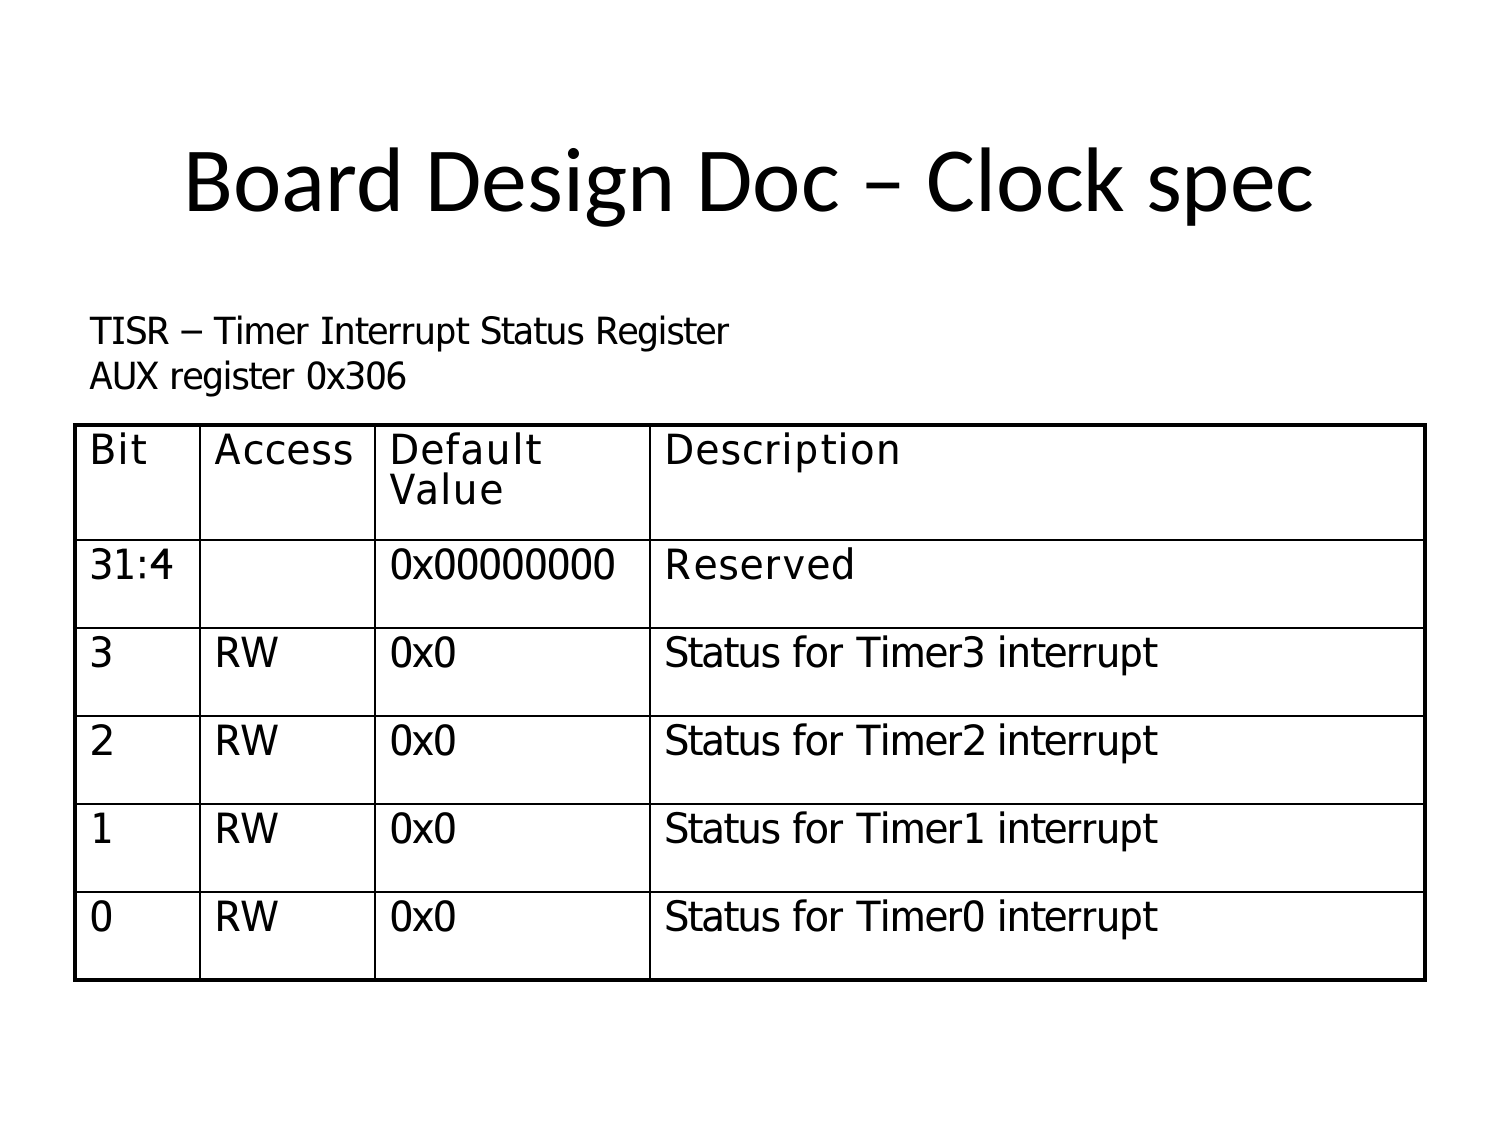

# Board Design Doc – Clock spec
TISR – Timer Interrupt Status Register
AUX register 0x306
| Bit | Access | Default Value | Description |
| --- | --- | --- | --- |
| 31:4 |  | 0x00000000 | Reserved |
| 3 | RW | 0x0 | Status for Timer3 interrupt |
| 2 | RW | 0x0 | Status for Timer2 interrupt |
| 1 | RW | 0x0 | Status for Timer1 interrupt |
| 0 | RW | 0x0 | Status for Timer0 interrupt |